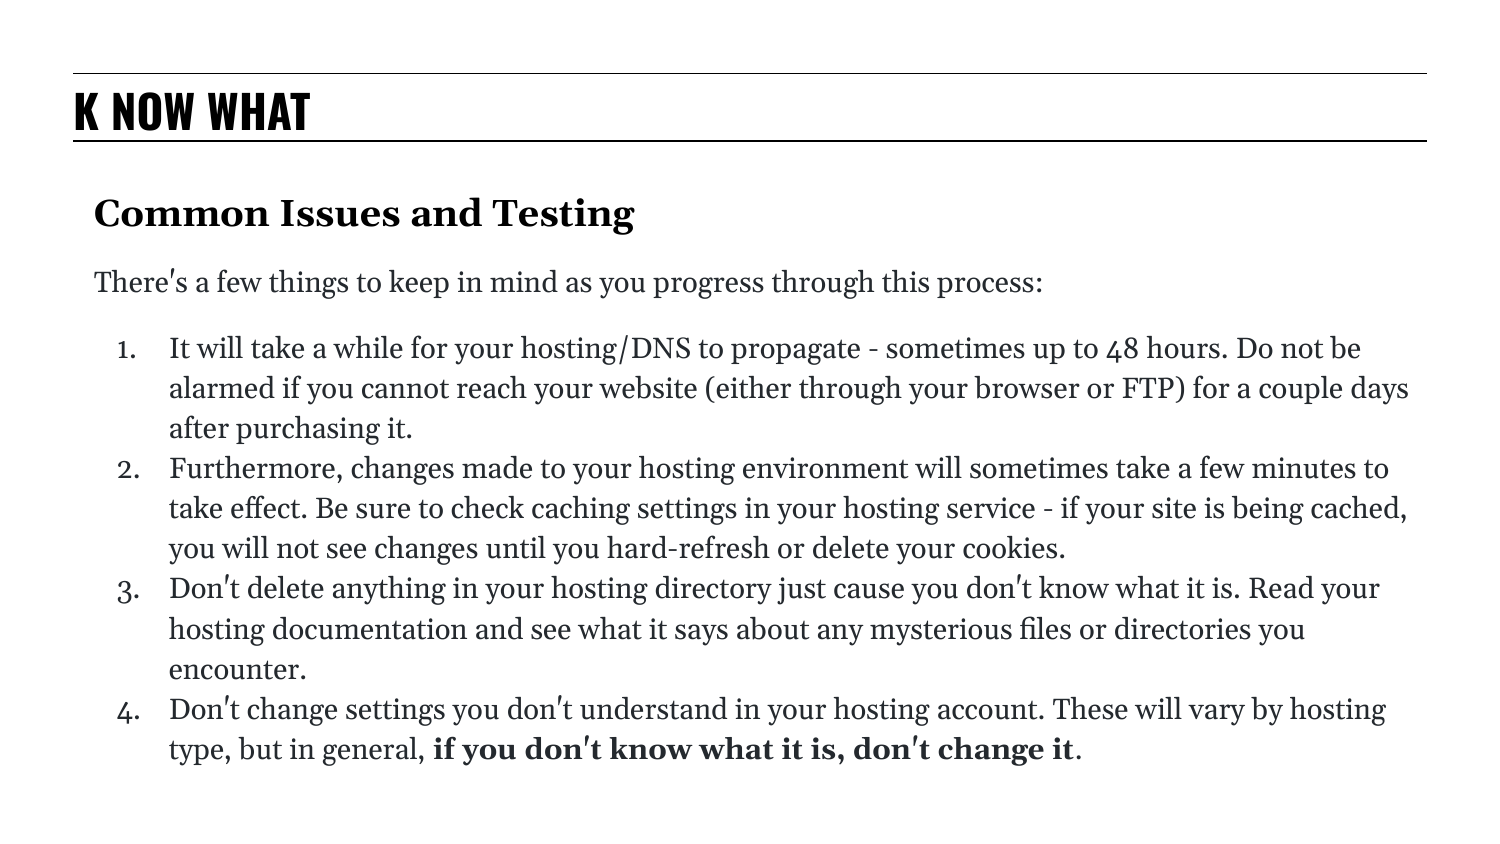

K NOW WHAT
Common Issues and Testing
There's a few things to keep in mind as you progress through this process:
It will take a while for your hosting/DNS to propagate - sometimes up to 48 hours. Do not be alarmed if you cannot reach your website (either through your browser or FTP) for a couple days after purchasing it.
Furthermore, changes made to your hosting environment will sometimes take a few minutes to take effect. Be sure to check caching settings in your hosting service - if your site is being cached, you will not see changes until you hard-refresh or delete your cookies.
Don't delete anything in your hosting directory just cause you don't know what it is. Read your hosting documentation and see what it says about any mysterious files or directories you encounter.
Don't change settings you don't understand in your hosting account. These will vary by hosting type, but in general, if you don't know what it is, don't change it.